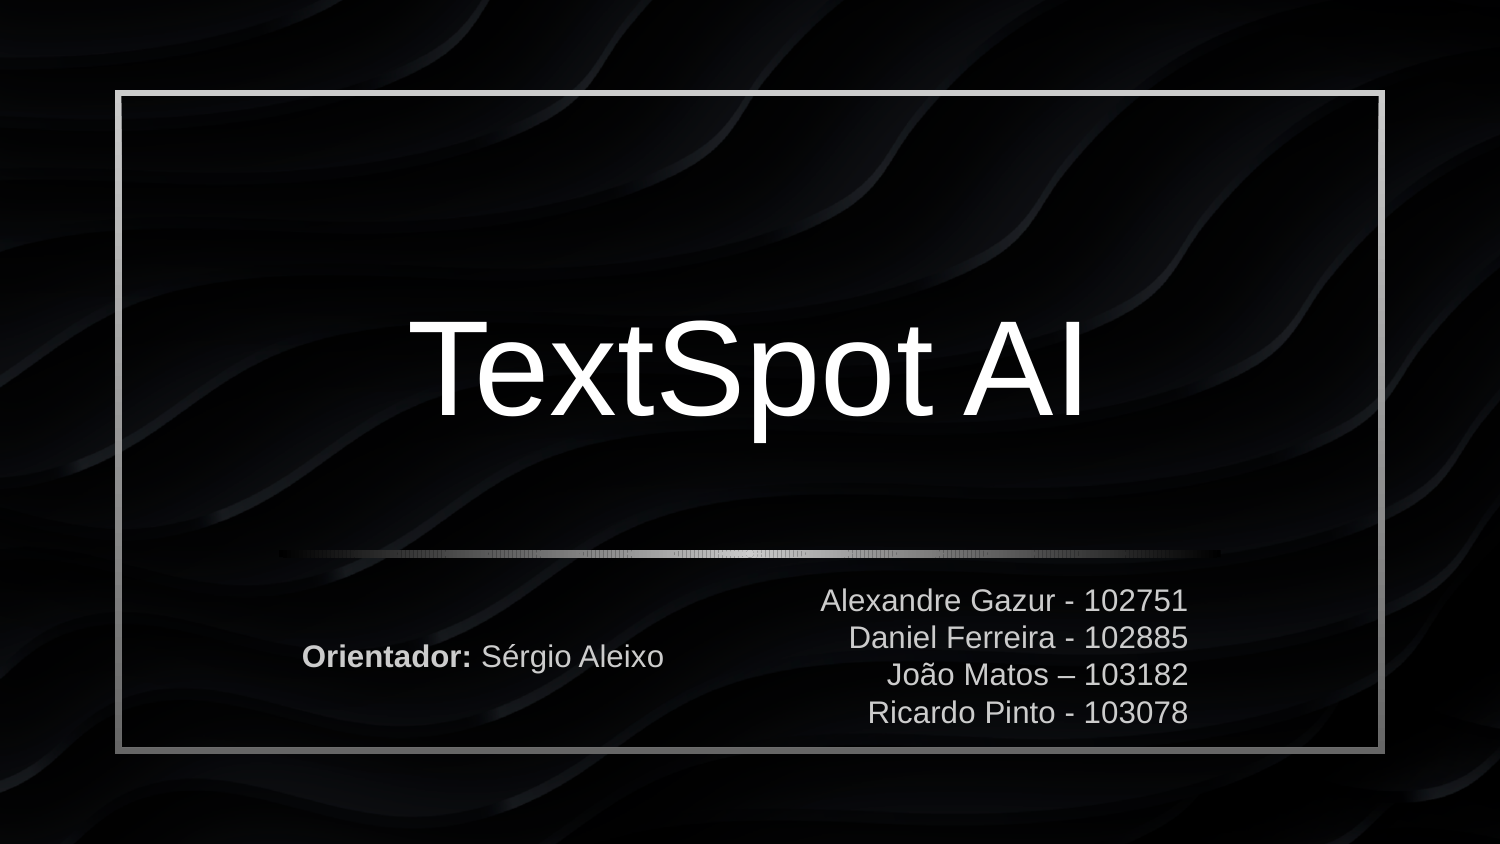

# TextSpot AI
Orientador: Sérgio Aleixo
Alexandre Gazur - 102751
Daniel Ferreira - 102885
João Matos – 103182
Ricardo Pinto - 103078